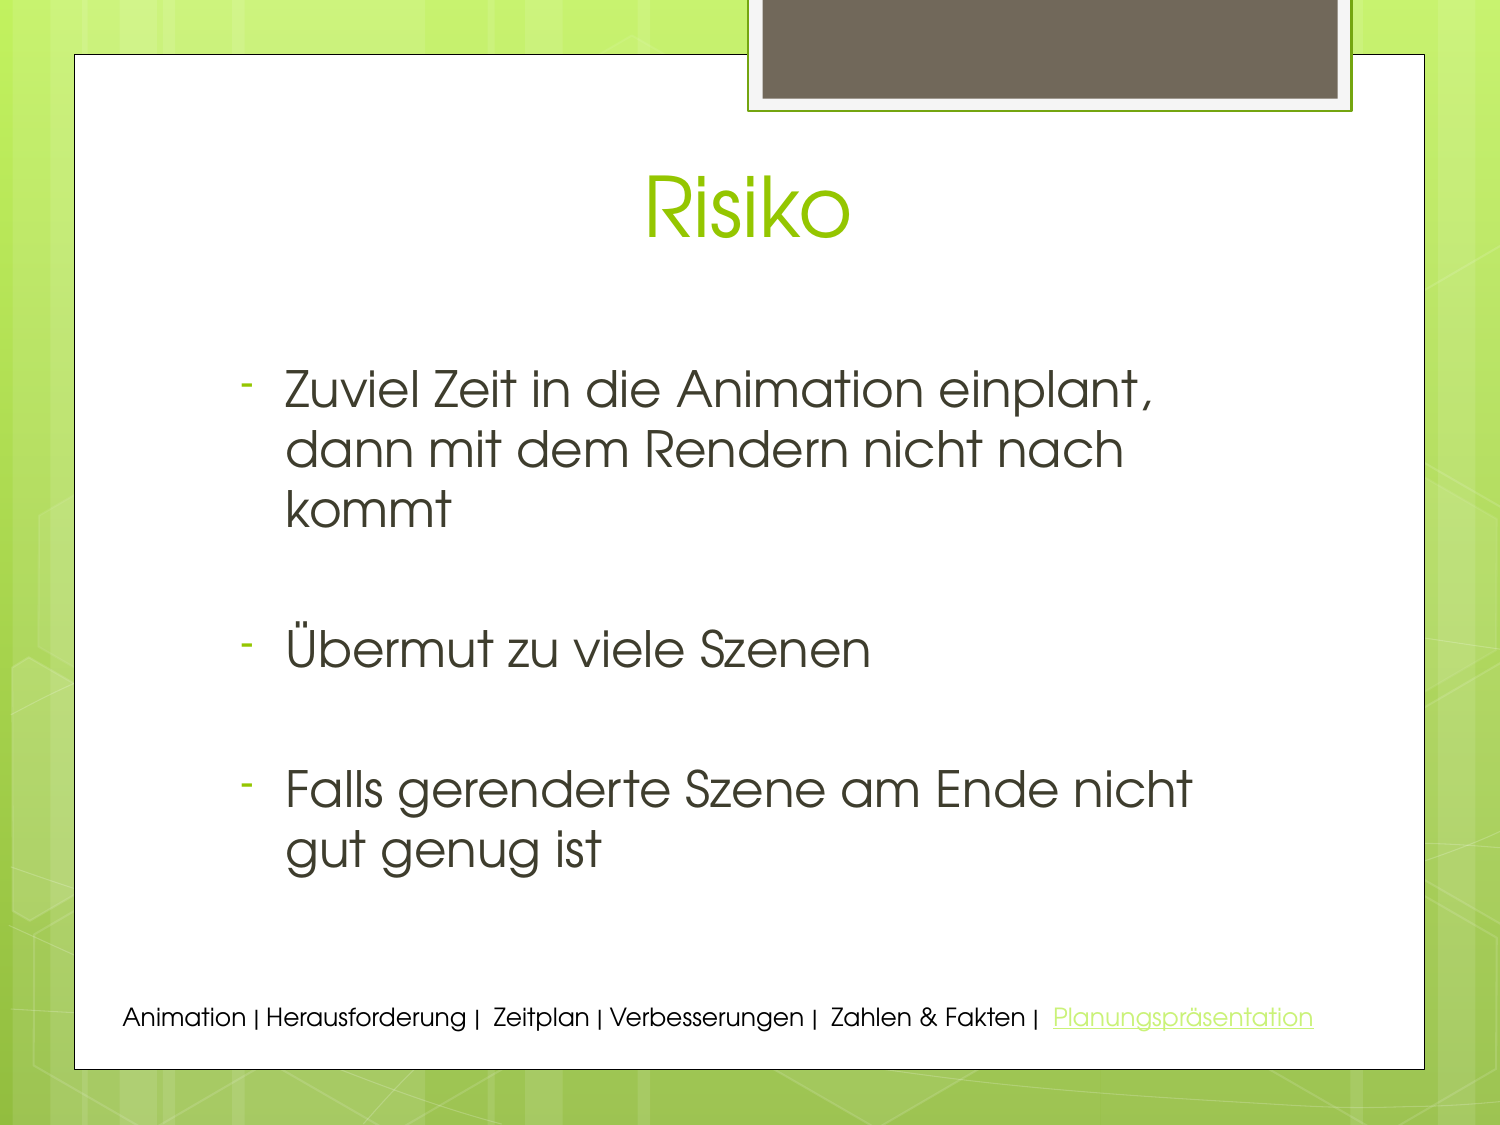

# Risiko
Zuviel Zeit in die Animation einplant, dann mit dem Rendern nicht nach kommt

Übermut zu viele Szenen

Falls gerenderte Szene am Ende nicht gut genug ist
Animation | Herausforderung |  Zeitplan | Verbesserungen |  Zahlen & Fakten |  Planungspräsentation